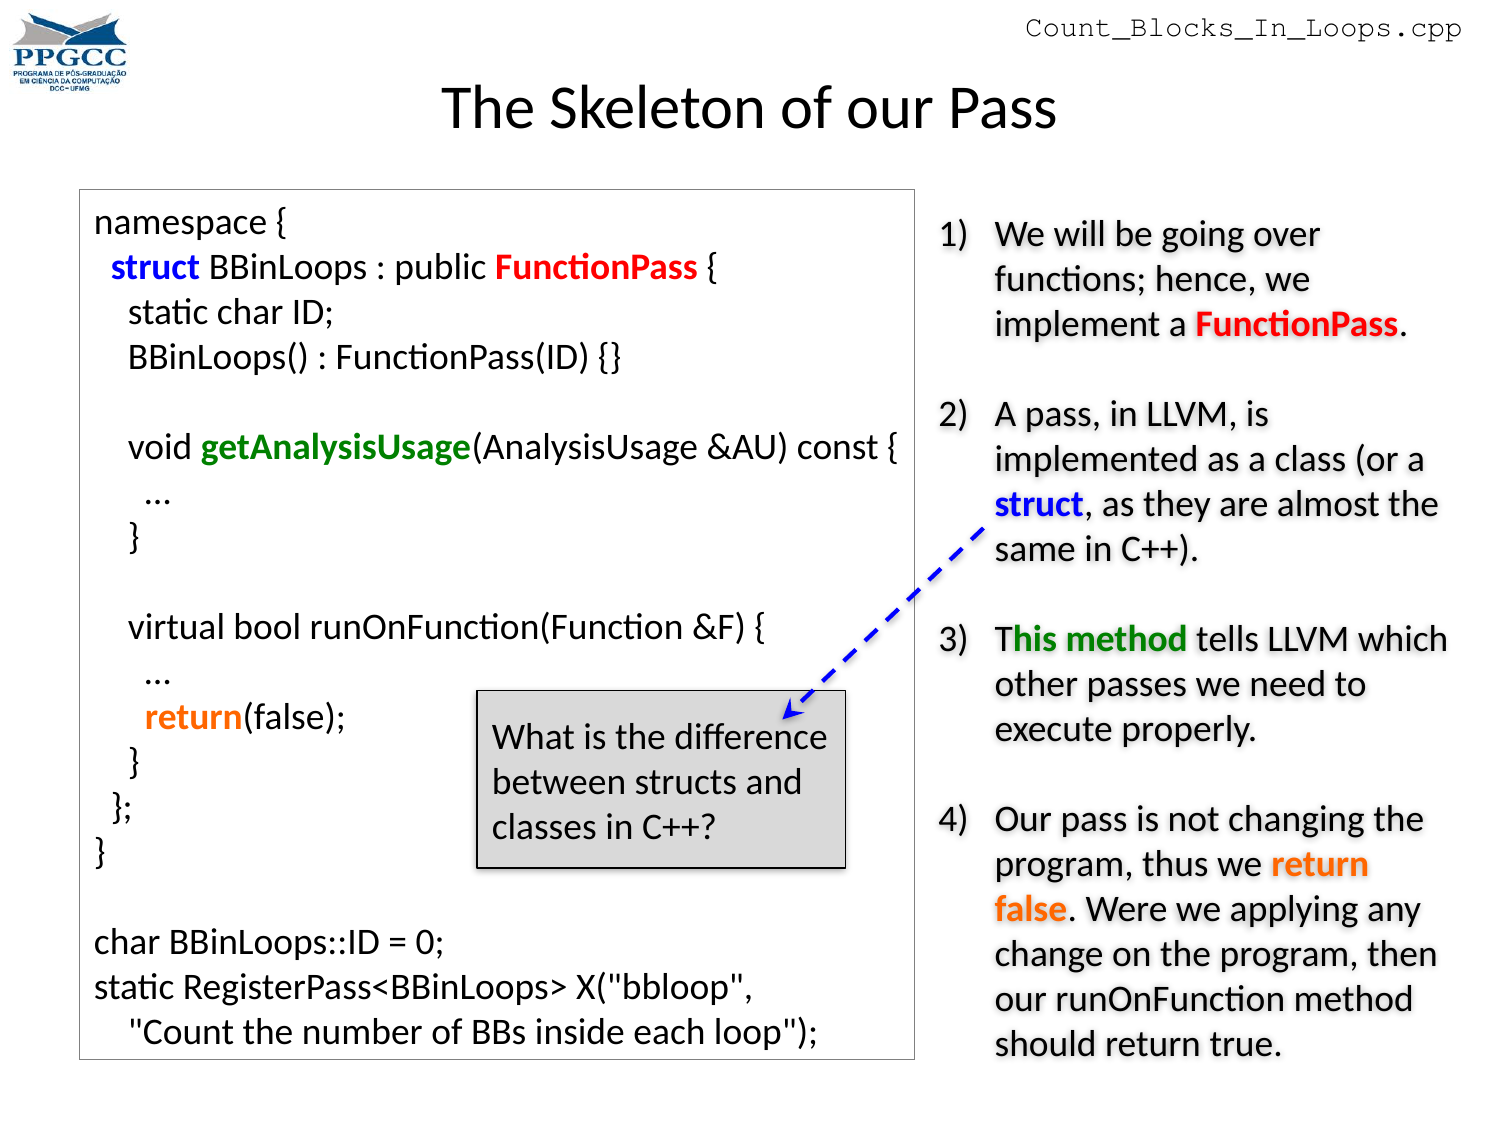

Count_Blocks_In_Loops.cpp
# The Skeleton of our Pass
We will be going over functions; hence, we implement a FunctionPass.

A pass, in LLVM, is implemented as a class (or a struct, as they are almost the same in C++).

This method tells LLVM which other passes we need to execute properly.

Our pass is not changing the program, thus we return false. Were we applying any change on the program, then our runOnFunction method should return true.
namespace {
  struct BBinLoops : public FunctionPass {
    static char ID;
    BBinLoops() : FunctionPass(ID) {}

    void getAnalysisUsage(AnalysisUsage &AU) const {
      …
    }

    virtual bool runOnFunction(Function &F) {
      …
      return(false);
    }
  };
}

char BBinLoops::ID = 0;
static RegisterPass<BBinLoops> X("bbloop",
    "Count the number of BBs inside each loop");
What is the difference between structs and classes in C++?